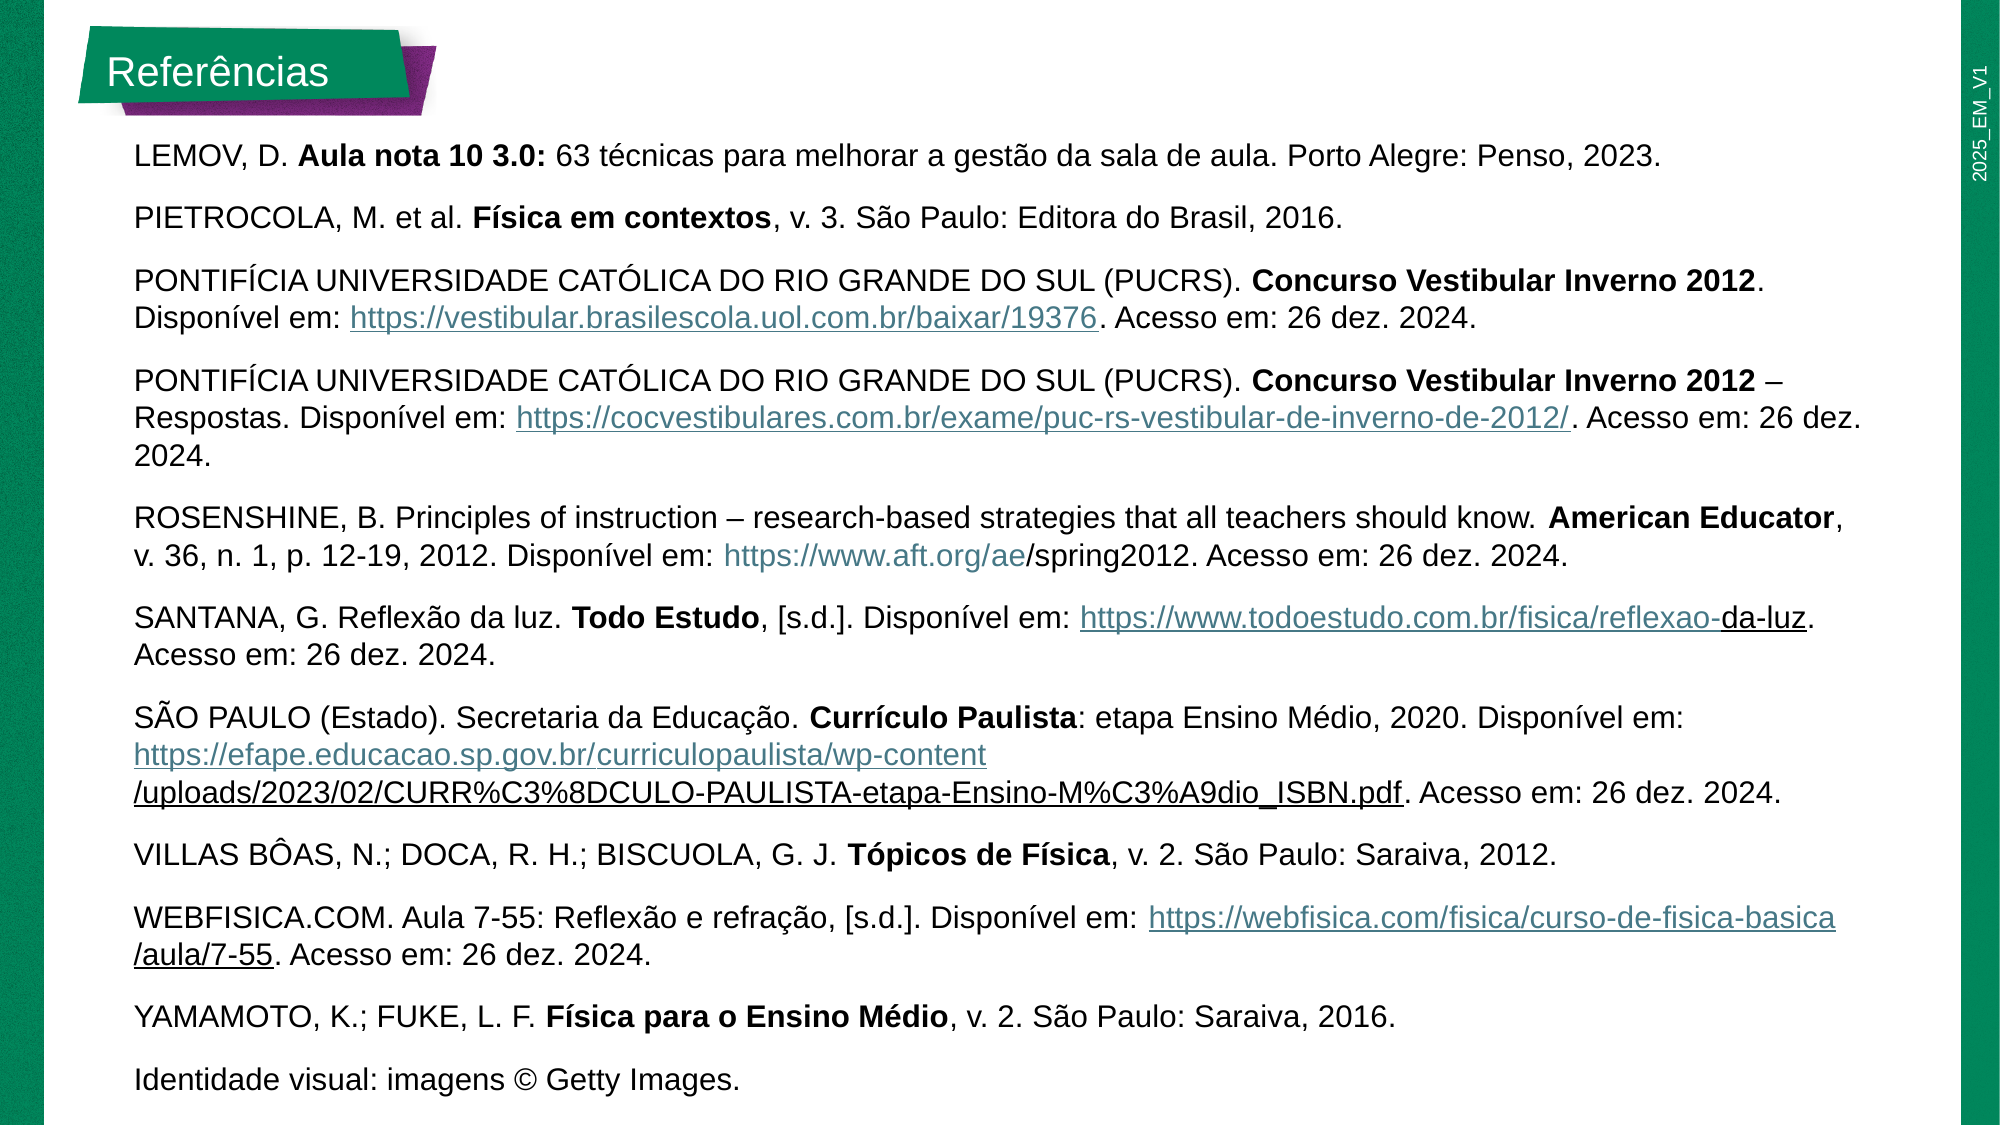

Referências
LEMOV, D. Aula nota 10 3.0: 63 técnicas para melhorar a gestão da sala de aula. Porto Alegre: Penso, 2023.
PIETROCOLA, M. et al. Física em contextos, v. 3. São Paulo: Editora do Brasil, 2016.
PONTIFÍCIA UNIVERSIDADE CATÓLICA DO RIO GRANDE DO SUL (PUCRS). Concurso Vestibular Inverno 2012. Disponível em: https://vestibular.brasilescola.uol.com.br/baixar/19376. Acesso em: 26 dez. 2024.
PONTIFÍCIA UNIVERSIDADE CATÓLICA DO RIO GRANDE DO SUL (PUCRS). Concurso Vestibular Inverno 2012 – Respostas. Disponível em: https://cocvestibulares.com.br/exame/puc-rs-vestibular-de-inverno-de-2012/. Acesso em: 26 dez. 2024.
ROSENSHINE, B. Principles of instruction – research-based strategies that all teachers should know. American Educator, v. 36, n. 1, p. 12-19, 2012. Disponível em: https://www.aft.org/ae/spring2012. Acesso em: 26 dez. 2024.
SANTANA, G. Reflexão da luz. Todo Estudo, [s.d.]. Disponível em: https://www.todoestudo.com.br/fisica/reflexao-da-luz. Acesso em: 26 dez. 2024.
SÃO PAULO (Estado). Secretaria da Educação. Currículo Paulista: etapa Ensino Médio, 2020. Disponível em: https://efape.educacao.sp.gov.br/curriculopaulista/wp-content/uploads/2023/02/CURR%C3%8DCULO-PAULISTA-etapa-Ensino-M%C3%A9dio_ISBN.pdf. Acesso em: 26 dez. 2024.
VILLAS BÔAS, N.; DOCA, R. H.; BISCUOLA, G. J. Tópicos de Física, v. 2. São Paulo: Saraiva, 2012.
WEBFISICA.COM. Aula 7-55: Reflexão e refração, [s.d.]. Disponível em: https://webfisica.com/fisica/curso-de-fisica-basica/aula/7-55. Acesso em: 26 dez. 2024.
YAMAMOTO, K.; FUKE, L. F. Física para o Ensino Médio, v. 2. São Paulo: Saraiva, 2016.
Identidade visual: imagens © Getty Images.